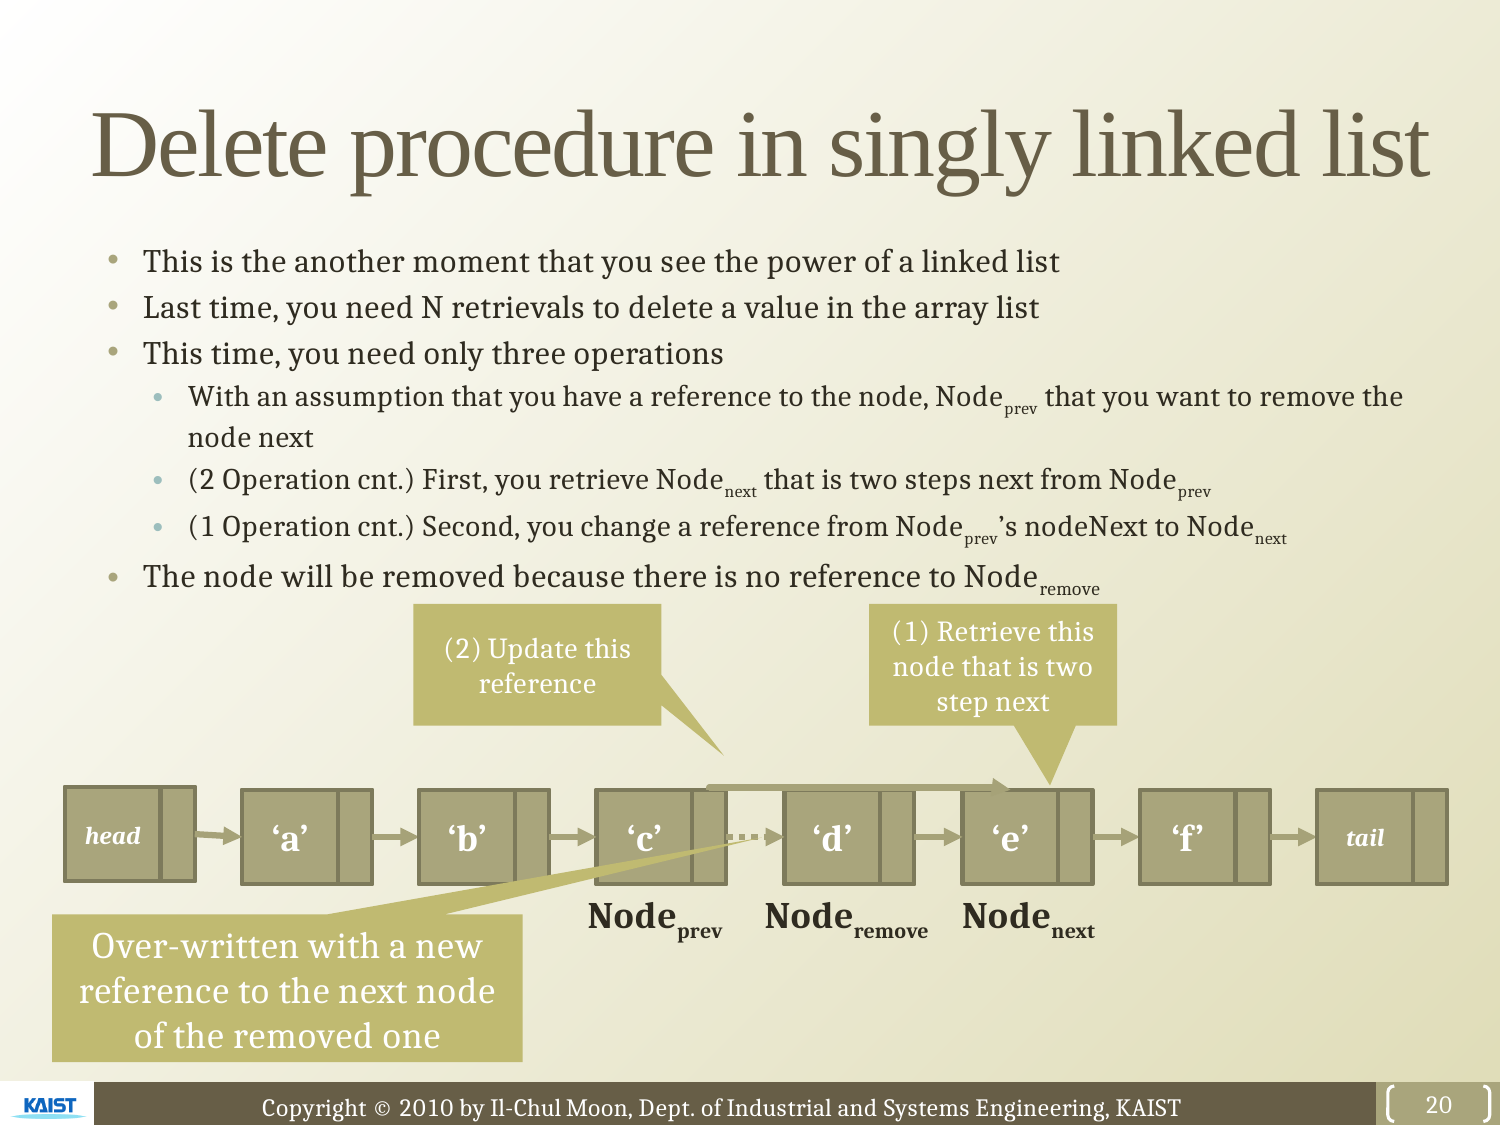

# Delete procedure in singly linked list
This is the another moment that you see the power of a linked list
Last time, you need N retrievals to delete a value in the array list
This time, you need only three operations
With an assumption that you have a reference to the node, Nodeprev that you want to remove the node next
(2 Operation cnt.) First, you retrieve Nodenext that is two steps next from Nodeprev
(1 Operation cnt.) Second, you change a reference from Nodeprev’s nodeNext to Nodenext
The node will be removed because there is no reference to Noderemove

(2) Update this reference
(1) Retrieve this node that is two step next

head

‘a’

‘b’

‘c’

‘d’

‘e’

‘f’

tail

Nodeprev
Noderemove
Nodenext
Over-written with a new reference to the next node of the removed one
20